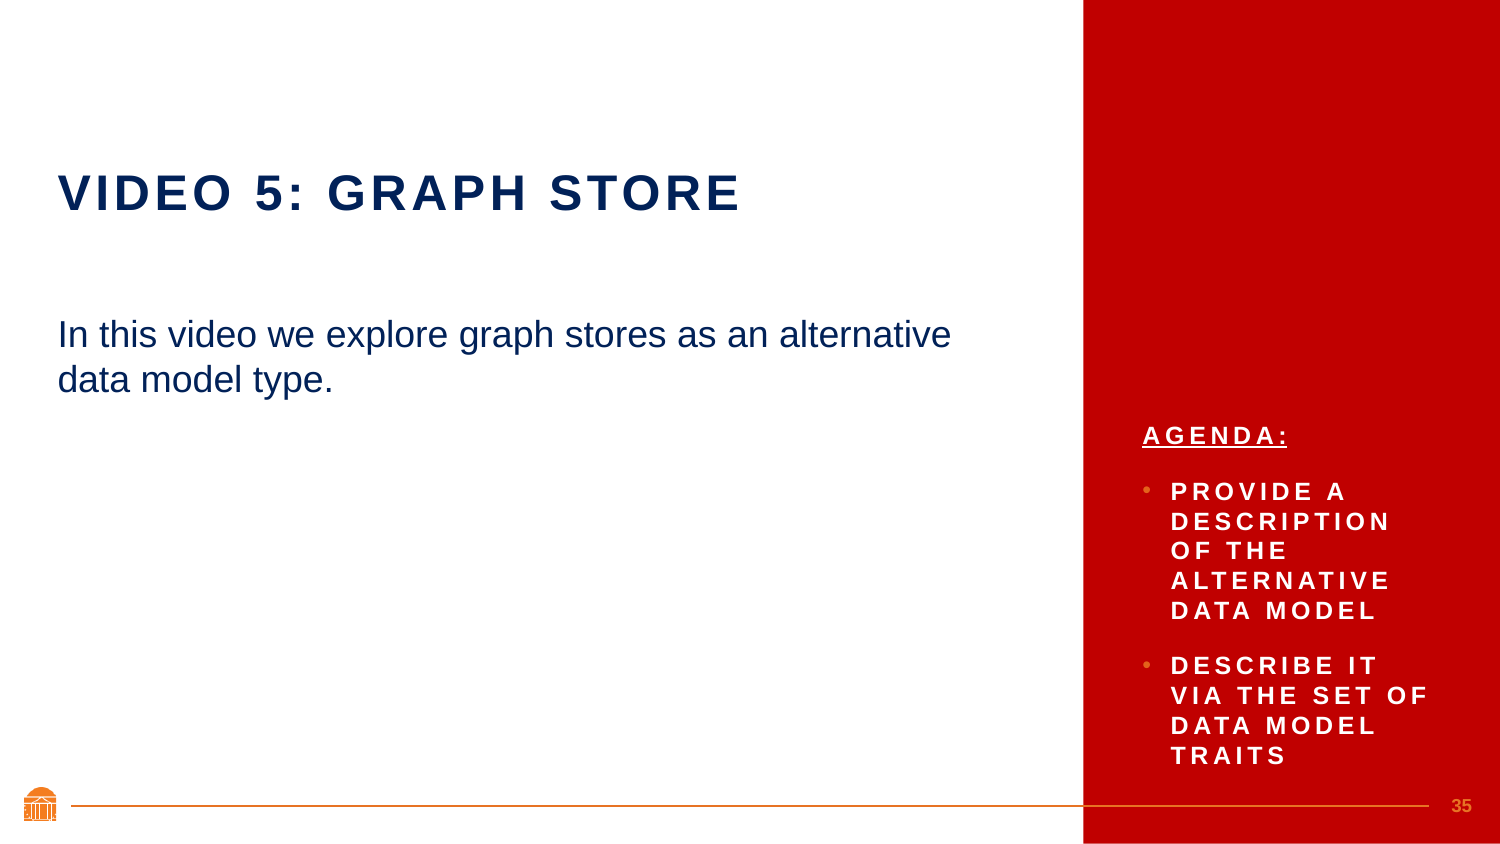

# Video 5: Graph Store
Agenda:
Provide a Description of the Alternative Data Model
Describe it via the set of Data Model Traits
In this video we explore graph stores as an alternative data model type.